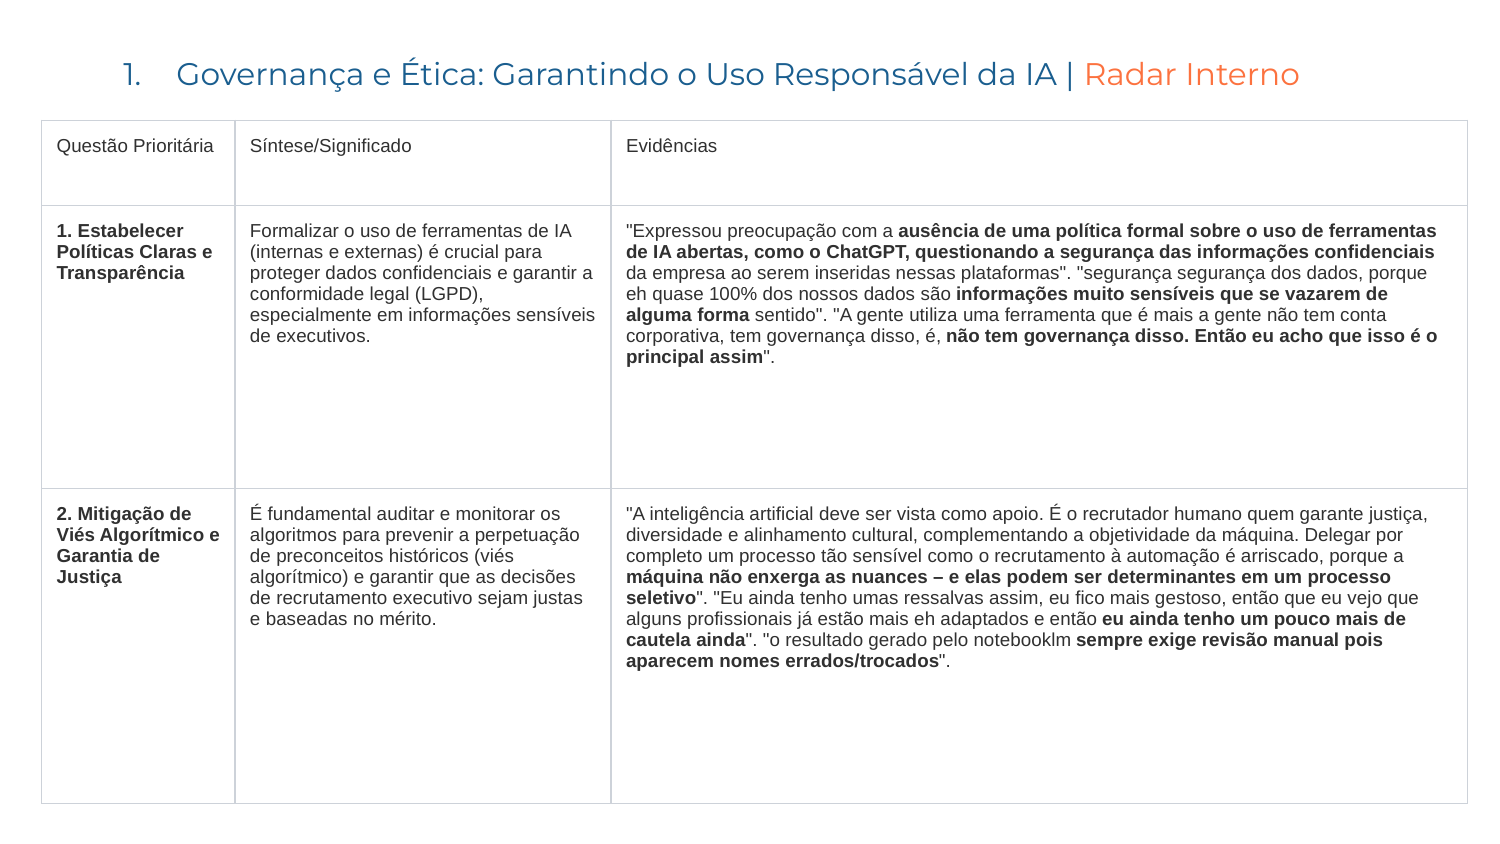

Governança e Ética: Garantindo o Uso Responsável da IA | Radar Interno
| Questão Prioritária | Síntese/Significado | Evidências |
| --- | --- | --- |
| 1. Estabelecer Políticas Claras e Transparência | Formalizar o uso de ferramentas de IA (internas e externas) é crucial para proteger dados confidenciais e garantir a conformidade legal (LGPD), especialmente em informações sensíveis de executivos. | "Expressou preocupação com a ausência de uma política formal sobre o uso de ferramentas de IA abertas, como o ChatGPT, questionando a segurança das informações confidenciais da empresa ao serem inseridas nessas plataformas". "segurança segurança dos dados, porque eh quase 100% dos nossos dados são informações muito sensíveis que se vazarem de alguma forma sentido". "A gente utiliza uma ferramenta que é mais a gente não tem conta corporativa, tem governança disso, é, não tem governança disso. Então eu acho que isso é o principal assim". |
| 2. Mitigação de Viés Algorítmico e Garantia de Justiça | É fundamental auditar e monitorar os algoritmos para prevenir a perpetuação de preconceitos históricos (viés algorítmico) e garantir que as decisões de recrutamento executivo sejam justas e baseadas no mérito. | "A inteligência artificial deve ser vista como apoio. É o recrutador humano quem garante justiça, diversidade e alinhamento cultural, complementando a objetividade da máquina. Delegar por completo um processo tão sensível como o recrutamento à automação é arriscado, porque a máquina não enxerga as nuances – e elas podem ser determinantes em um processo seletivo". "Eu ainda tenho umas ressalvas assim, eu fico mais gestoso, então que eu vejo que alguns profissionais já estão mais eh adaptados e então eu ainda tenho um pouco mais de cautela ainda". "o resultado gerado pelo notebooklm sempre exige revisão manual pois aparecem nomes errados/trocados". |